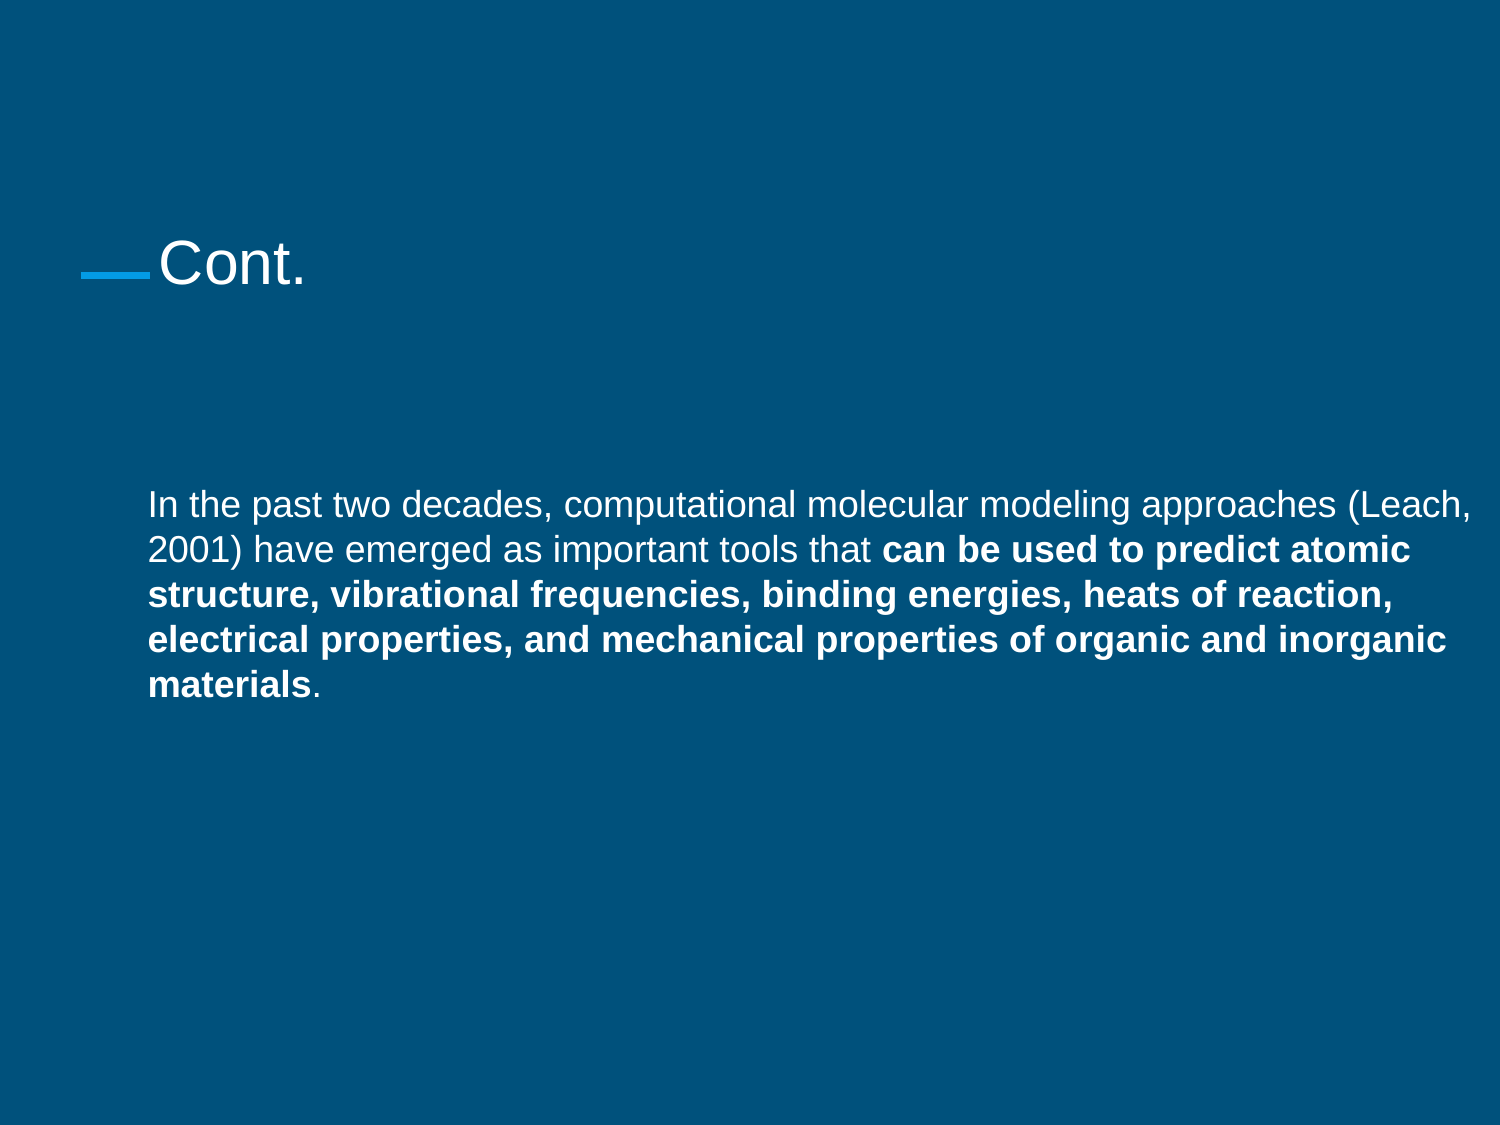

# Cont.
In the past two decades, computational molecular modeling approaches (Leach, 2001) have emerged as important tools that can be used to predict atomic structure, vibrational frequencies, binding energies, heats of reaction, electrical properties, and mechanical properties of organic and inorganic materials.